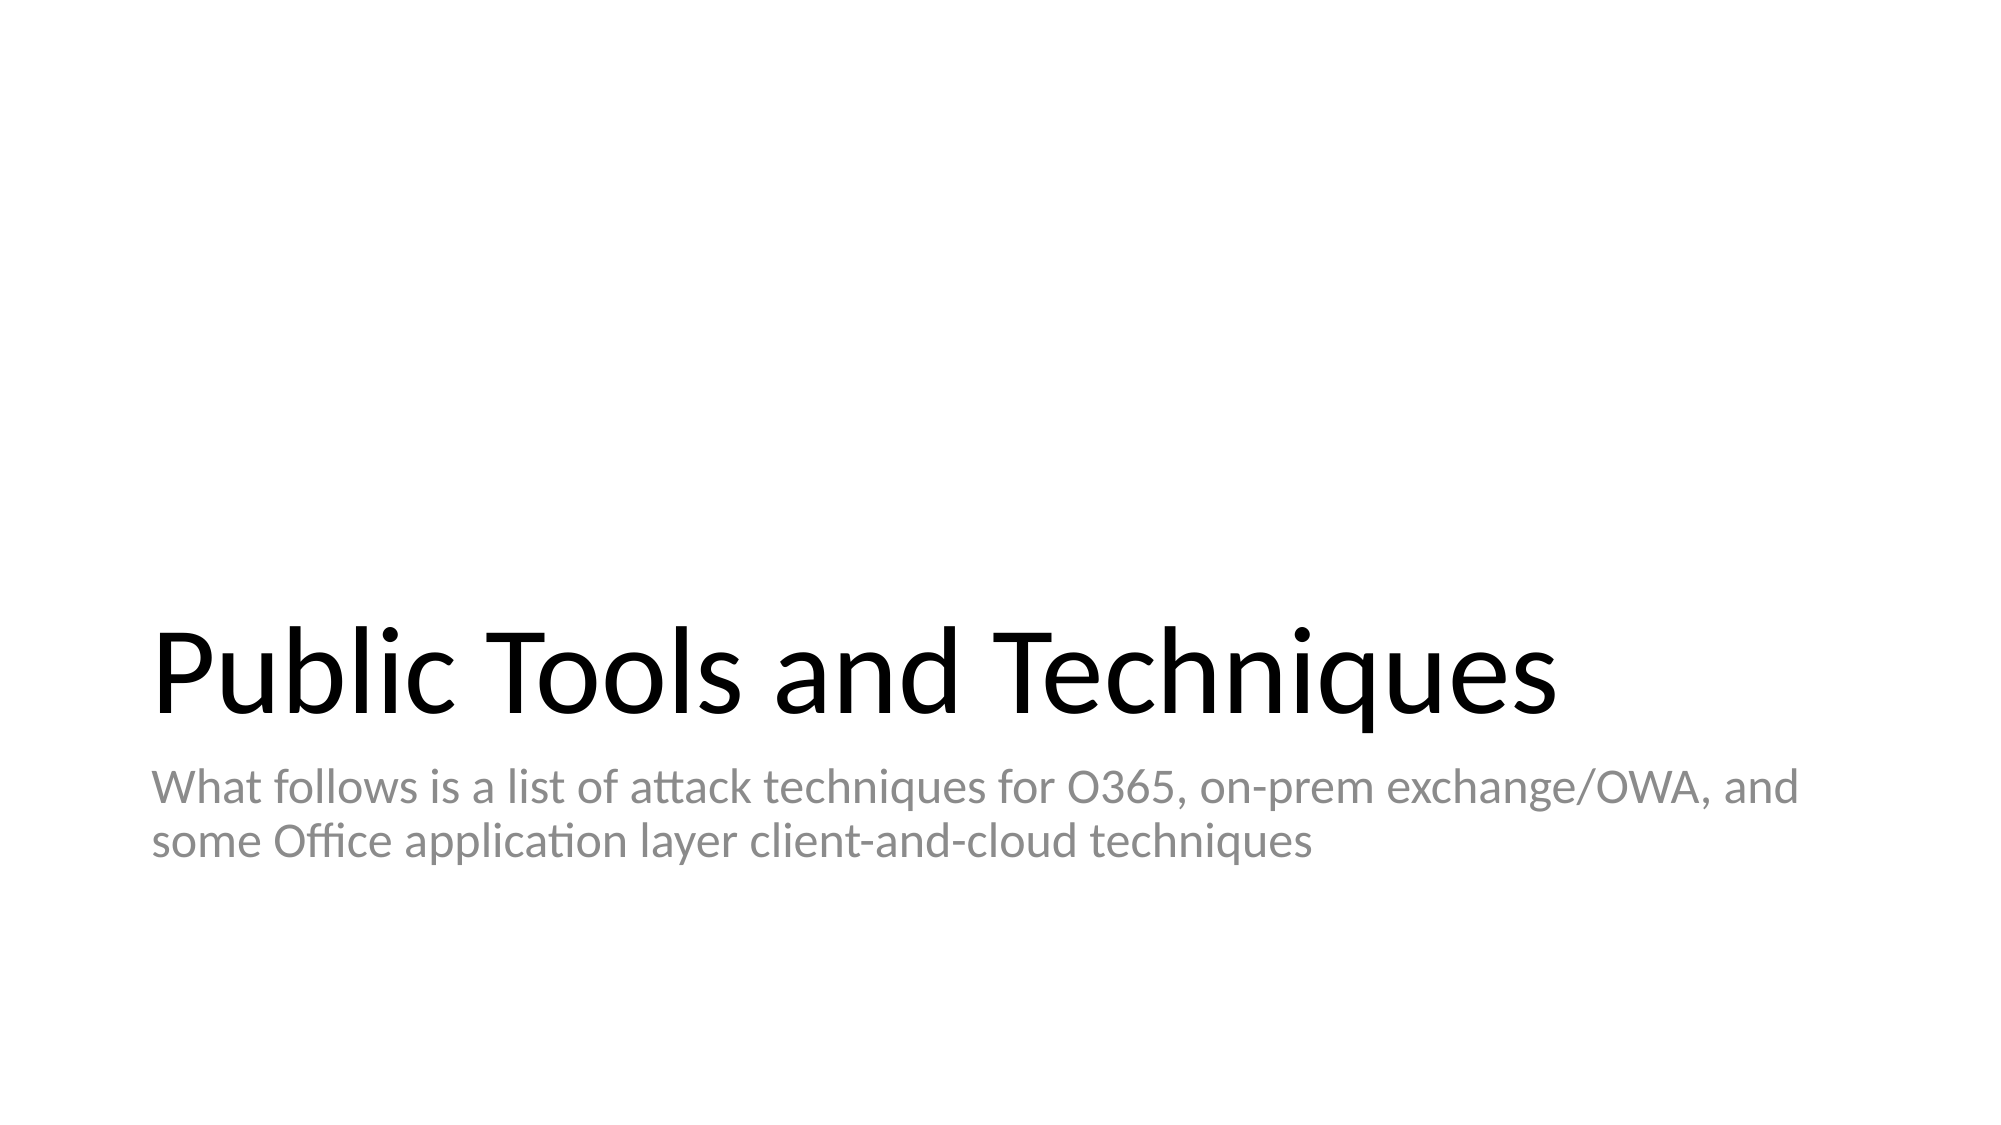

# Public Tools and Techniques
What follows is a list of attack techniques for O365, on-prem exchange/OWA, and some Office application layer client-and-cloud techniques